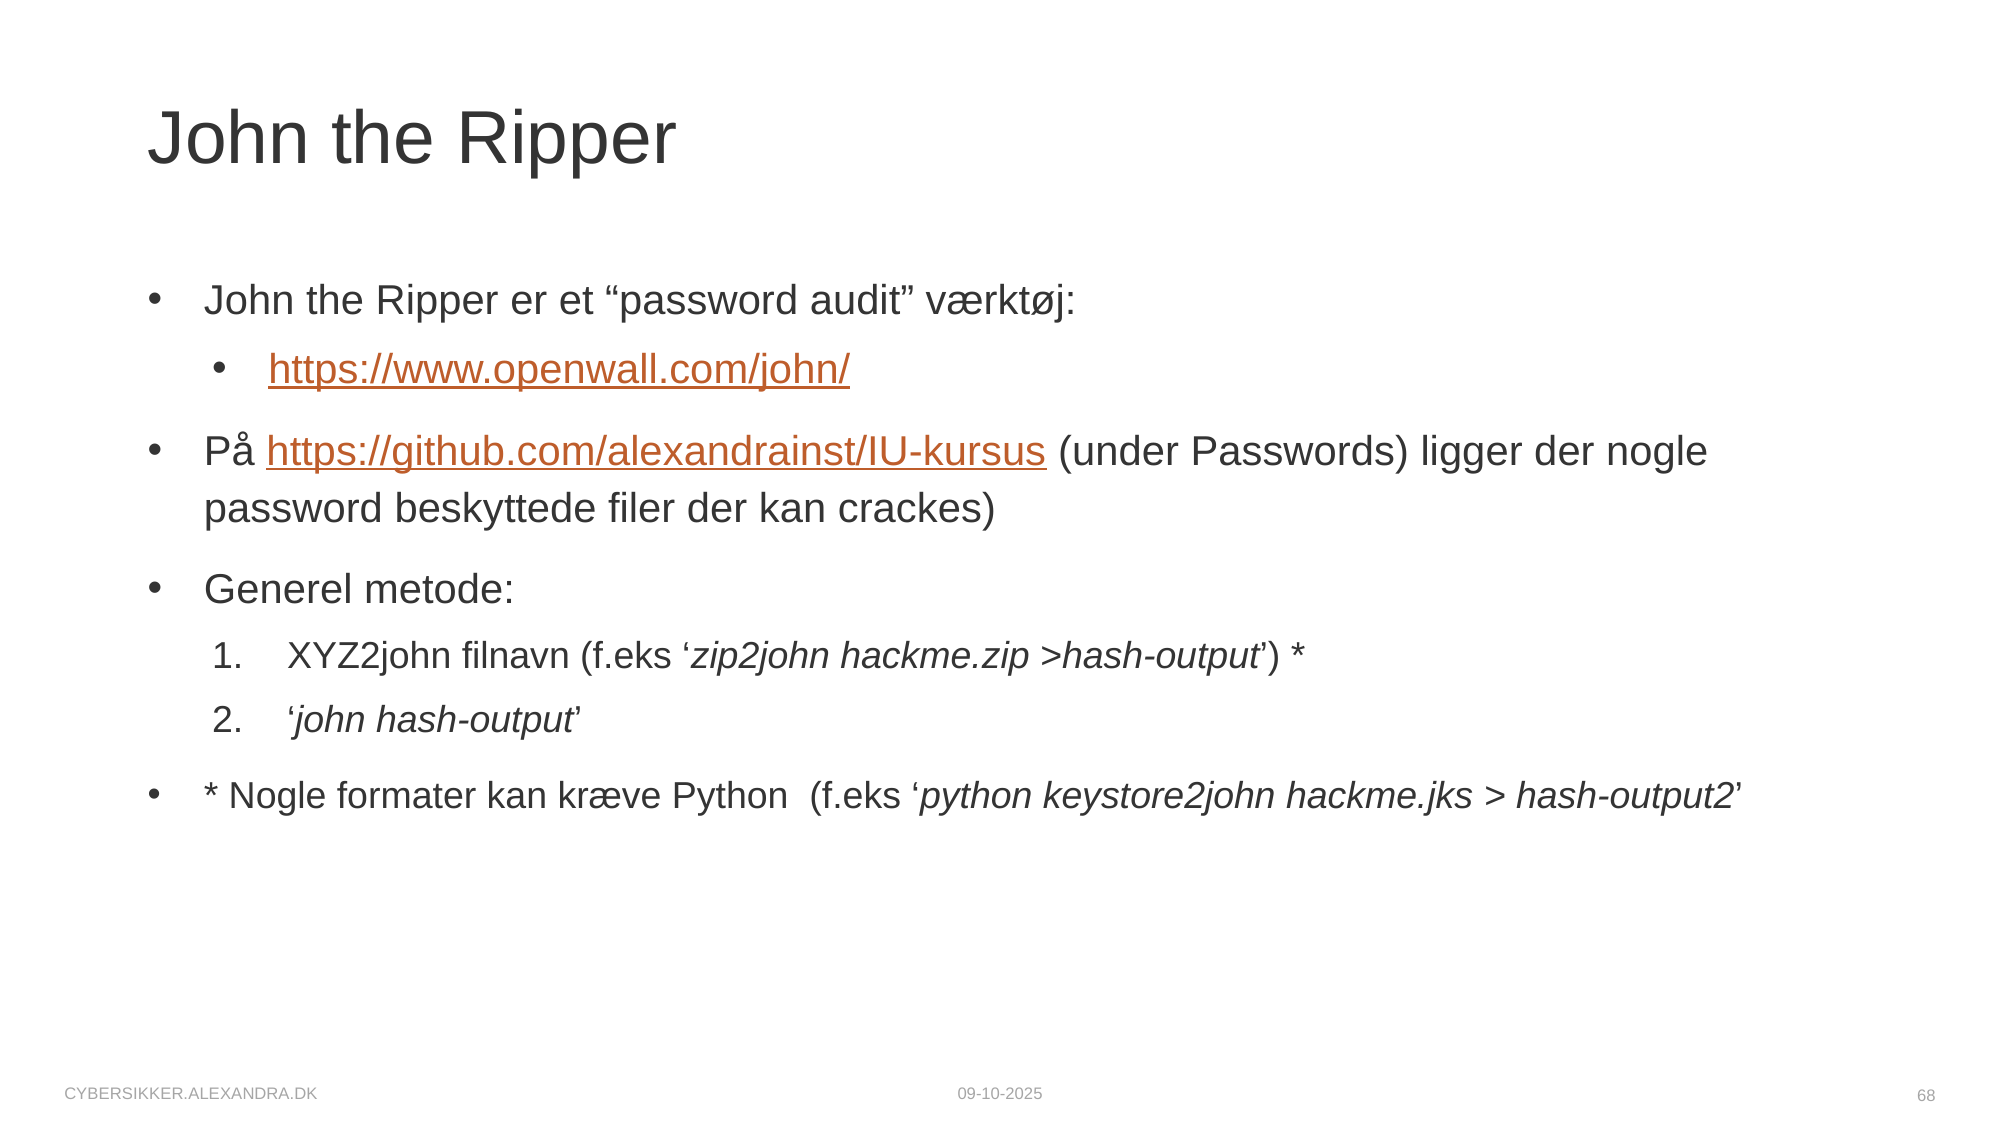

# John the Ripper
John the Ripper er et “password audit” værktøj:
https://www.openwall.com/john/
På https://github.com/alexandrainst/IU-kursus (under Passwords) ligger der nogle password beskyttede filer der kan crackes)
Generel metode:
XYZ2john filnavn (f.eks ‘zip2john hackme.zip >hash-output’) *
‘john hash-output’
* Nogle formater kan kræve Python  (f.eks ‘python keystore2john hackme.jks > hash-output2’

cybersikker.alexandra.dk
09-10-2025
68